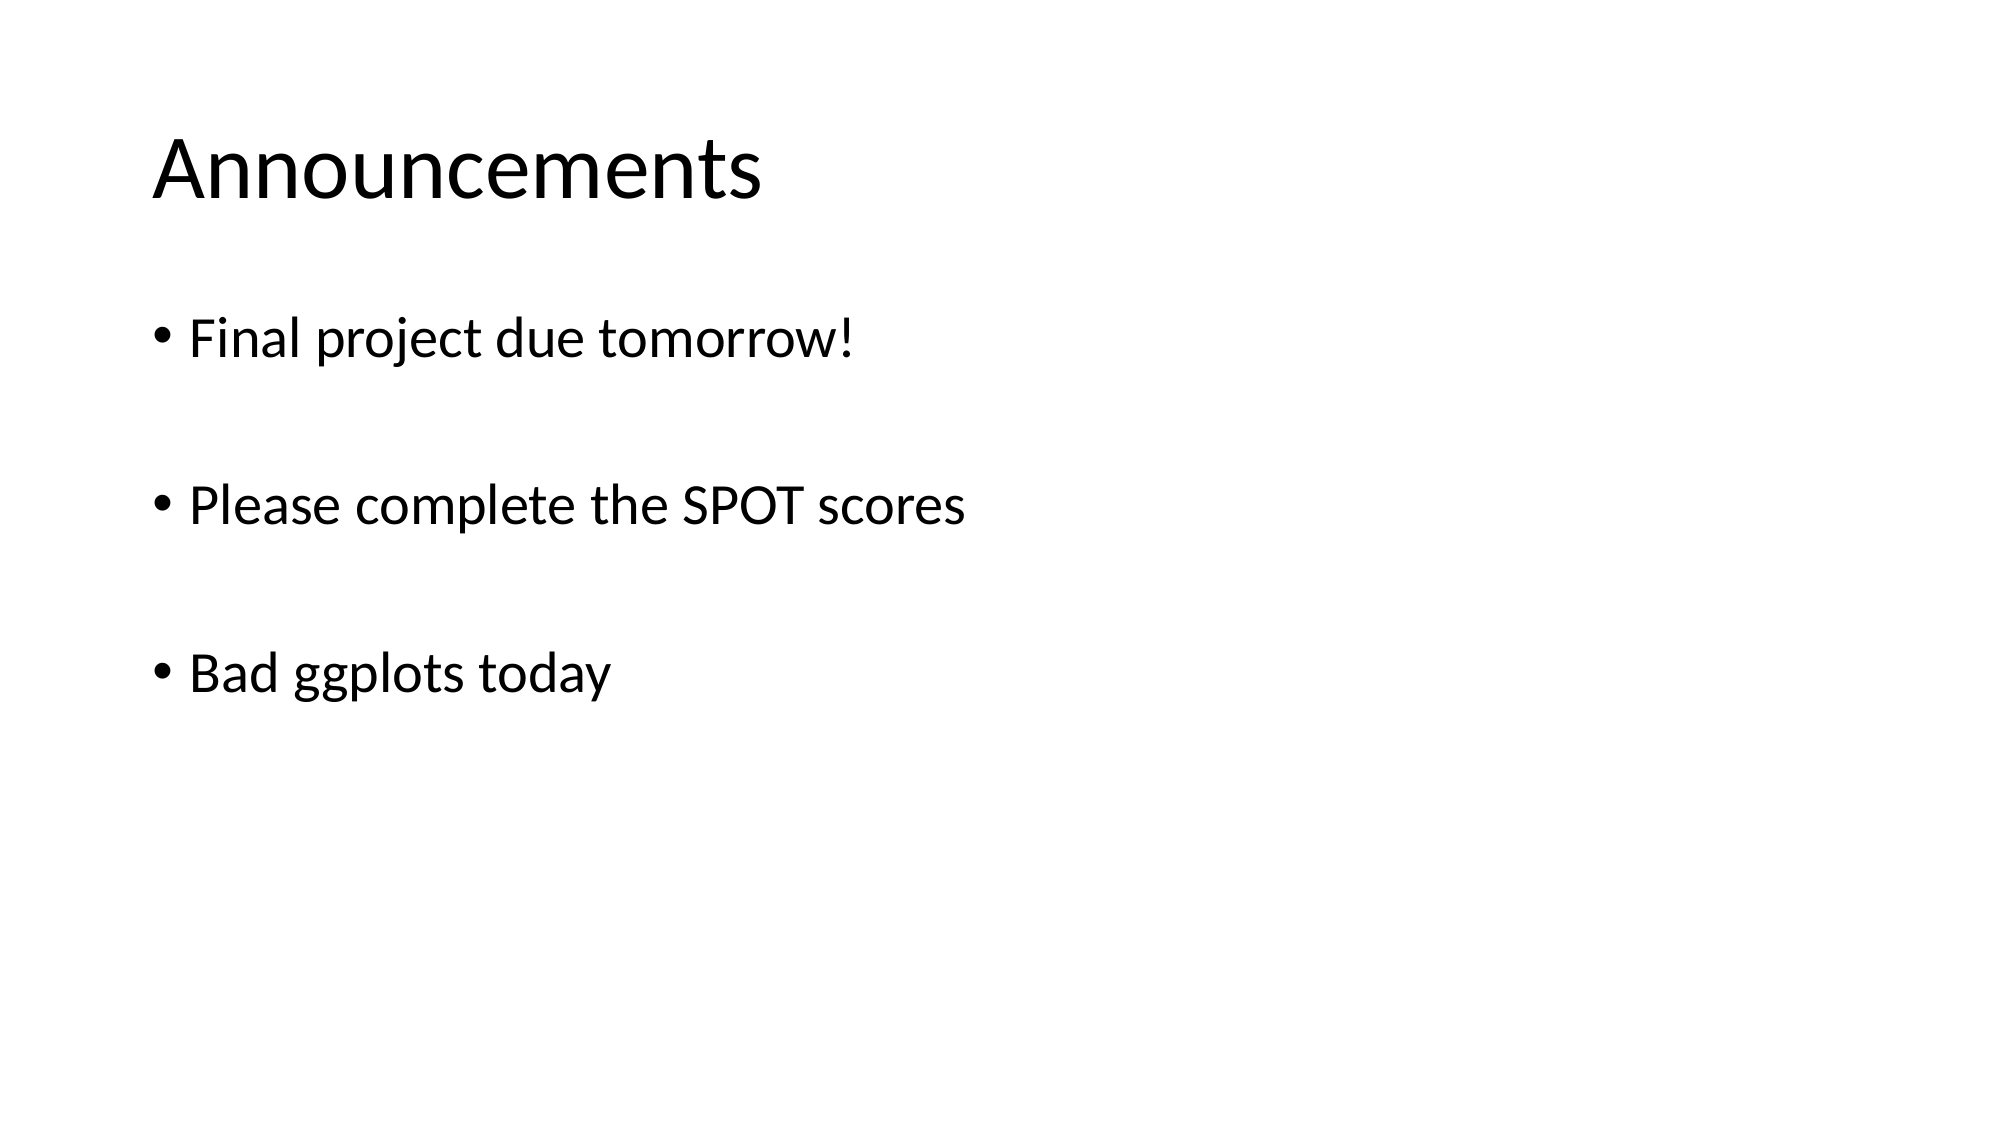

# Announcements
Final project due tomorrow!

Please complete the SPOT scores

Bad ggplots today